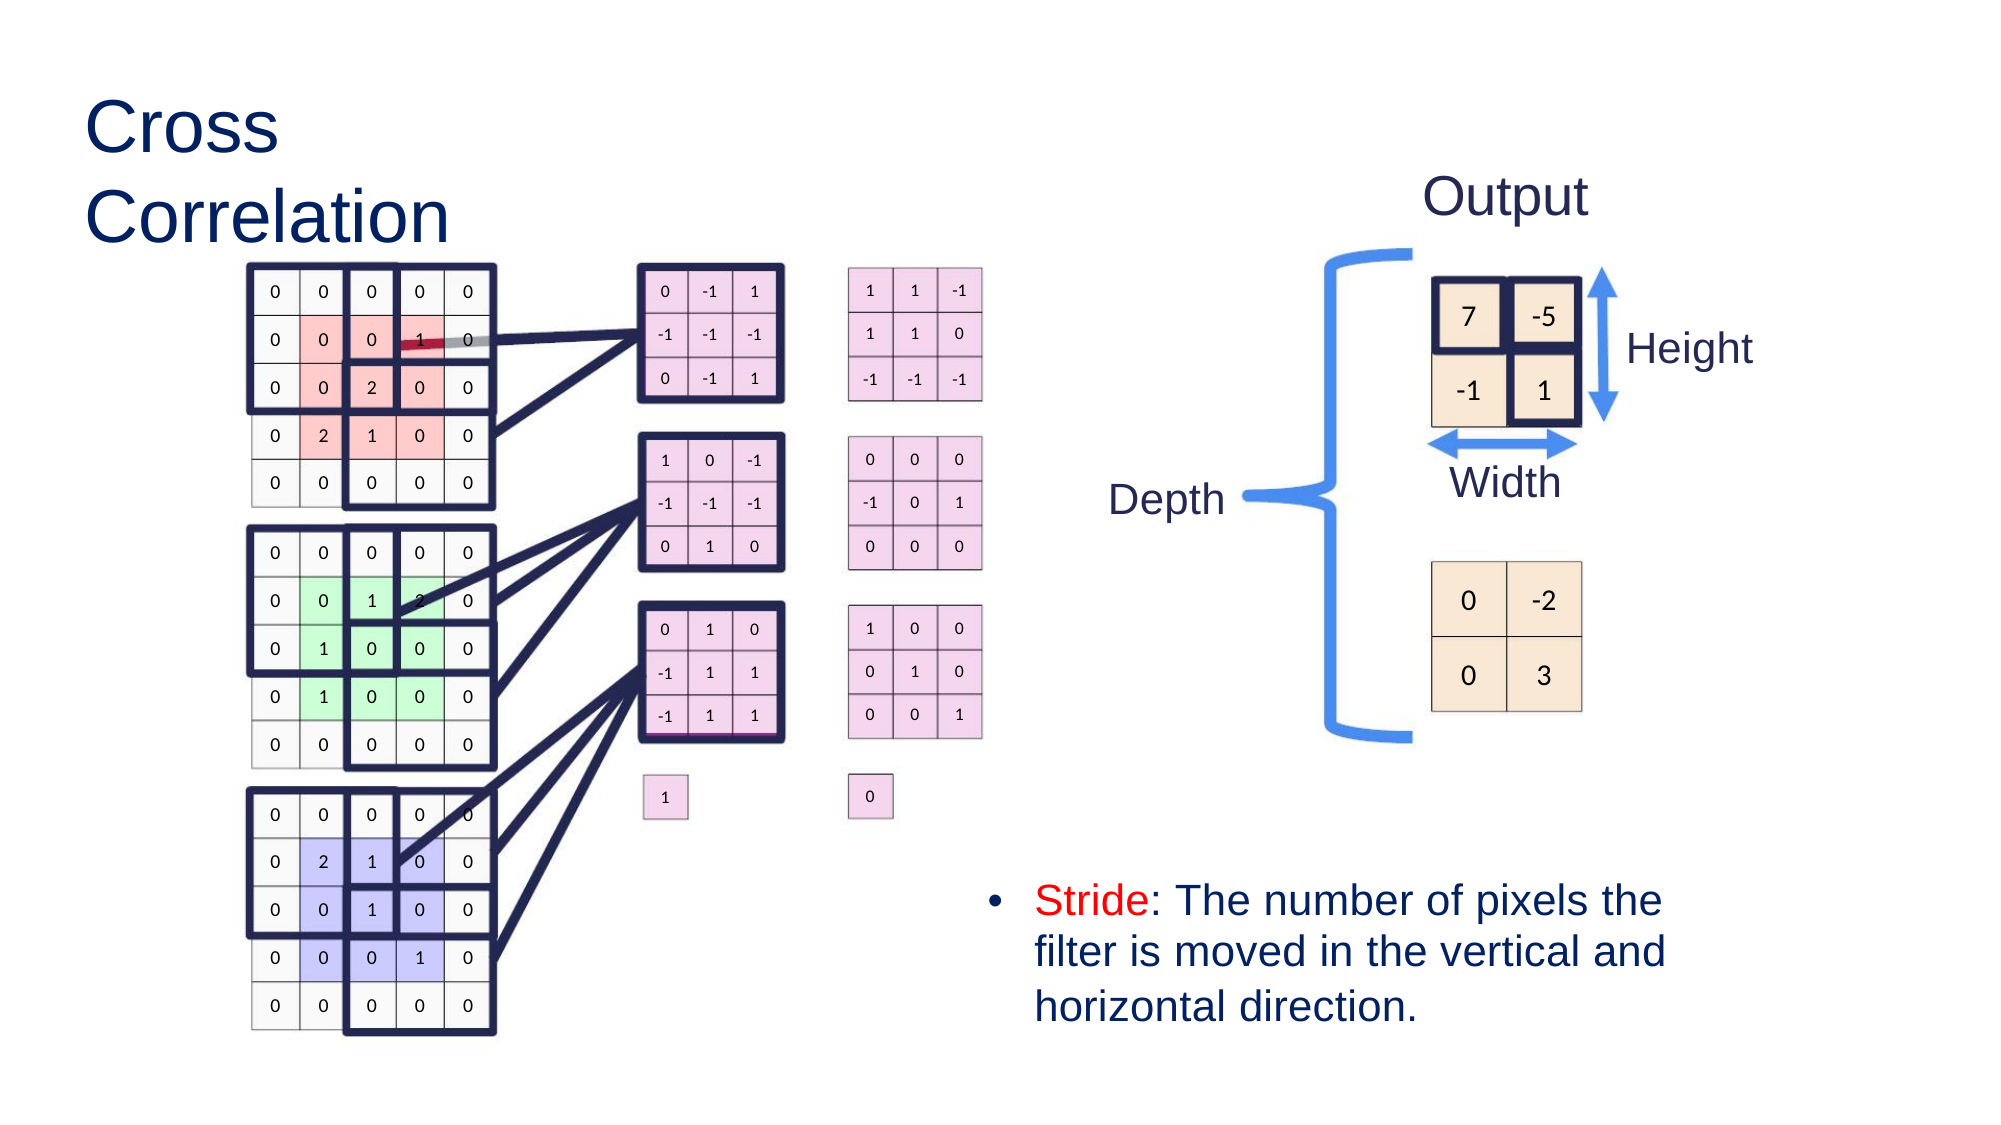

Cross Correlation
Output
1
1
1
1
-1
0
0
0
0
0
0
0
0
0
2
0
0
0
2
1
0
0
1
0
0
0
0
0
0
0
0
0
-1
0
-1
-1
-1
1
-1
1
7
-5
1
Height
-1
-1
-1
-1
0
-1
0
0
0
0
0
1
0
1
-1
0
0
-1
1
-1
-1
0
Width
Depth
0
0
0
0
0
0
0
1
1
0
0
1
0
0
0
0
2
0
0
0
0
0
0
0
0
0
0
-2
3
1
0
0
0
1
0
0
0
1
0
1
1
1
0
1
1
-1
-1
0
1
0
0
0
0
0
0
2
0
0
0
0
1
1
0
0
0
0
0
1
0
0
0
0
0
0
• Stride: The number of pixels the
filter is moved in the vertical and
horizontal direction.